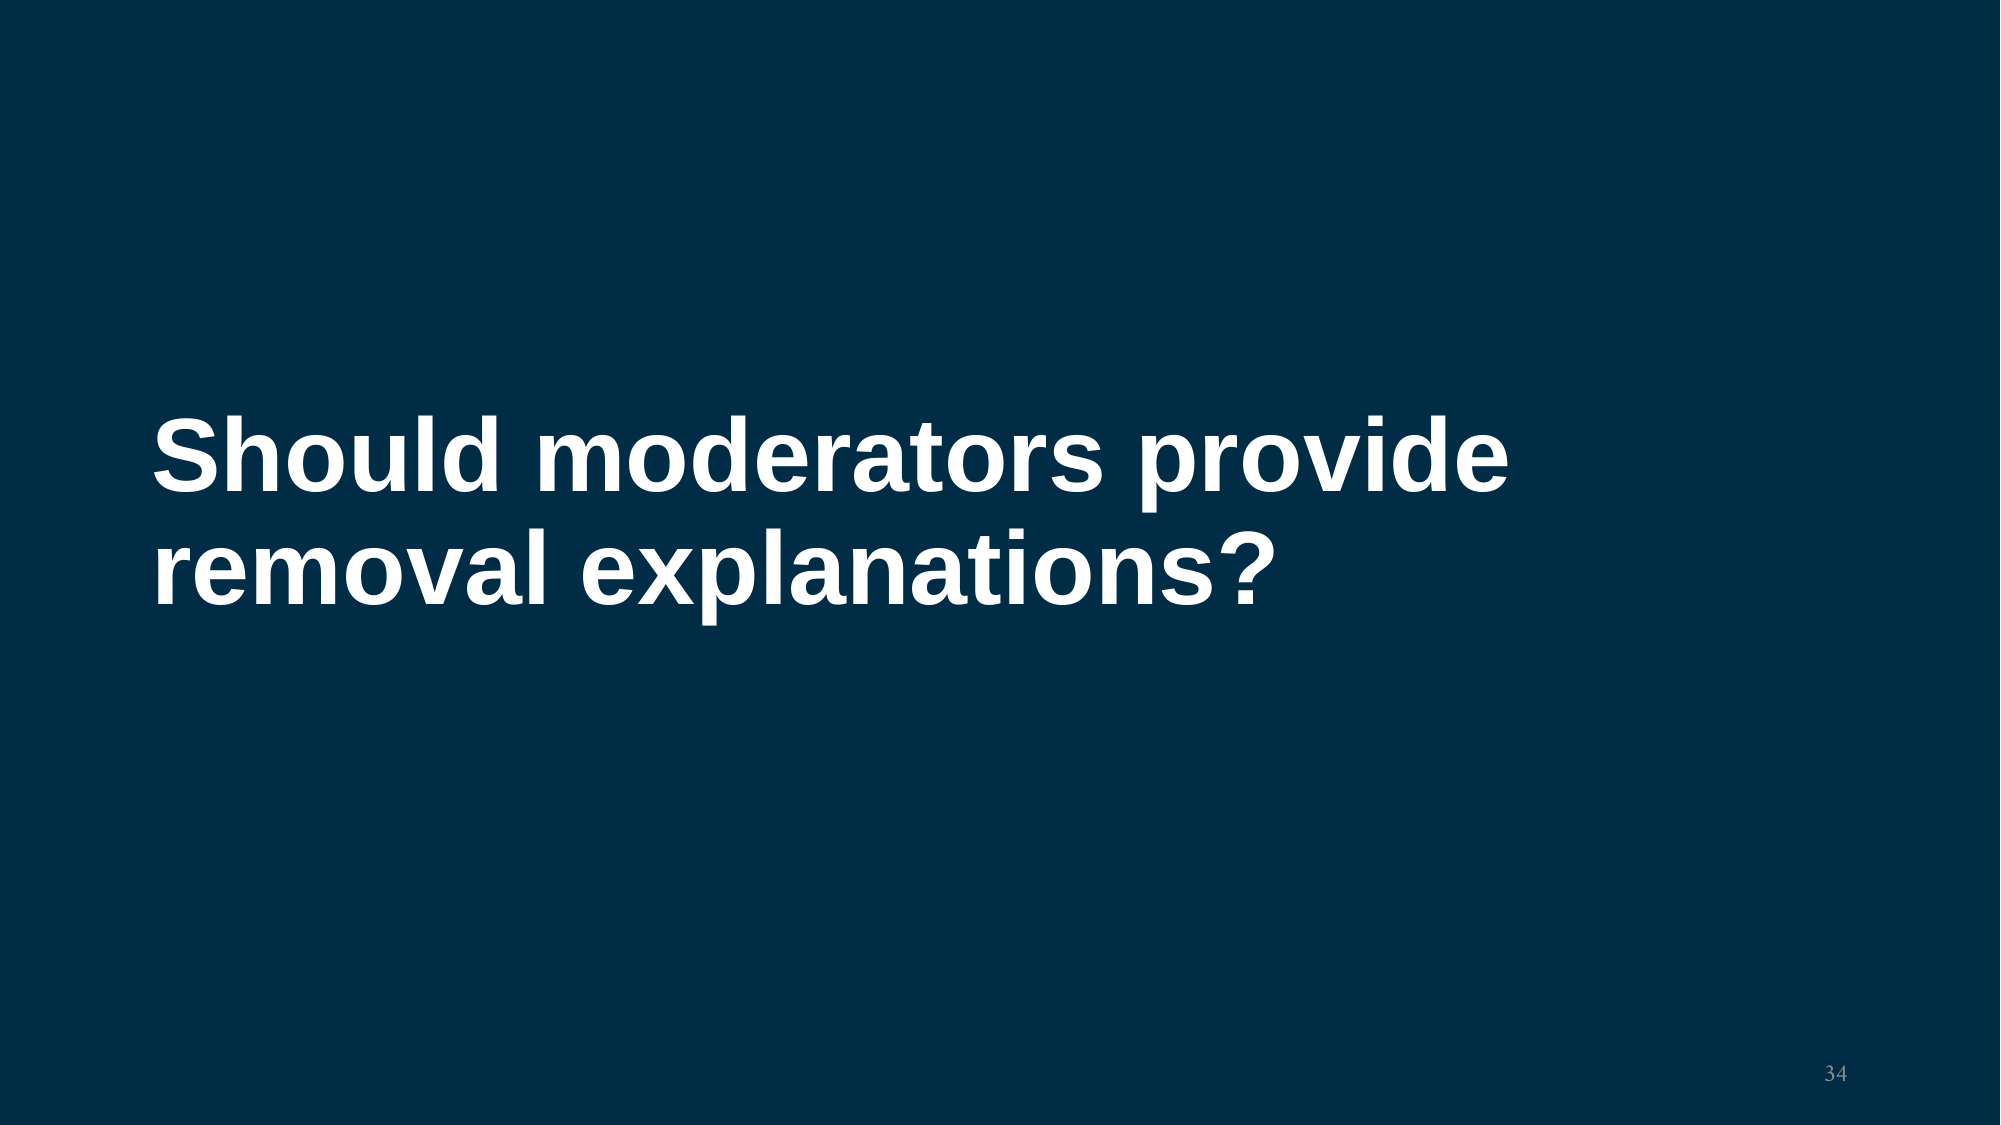

# Should moderators provide removal explanations?

34